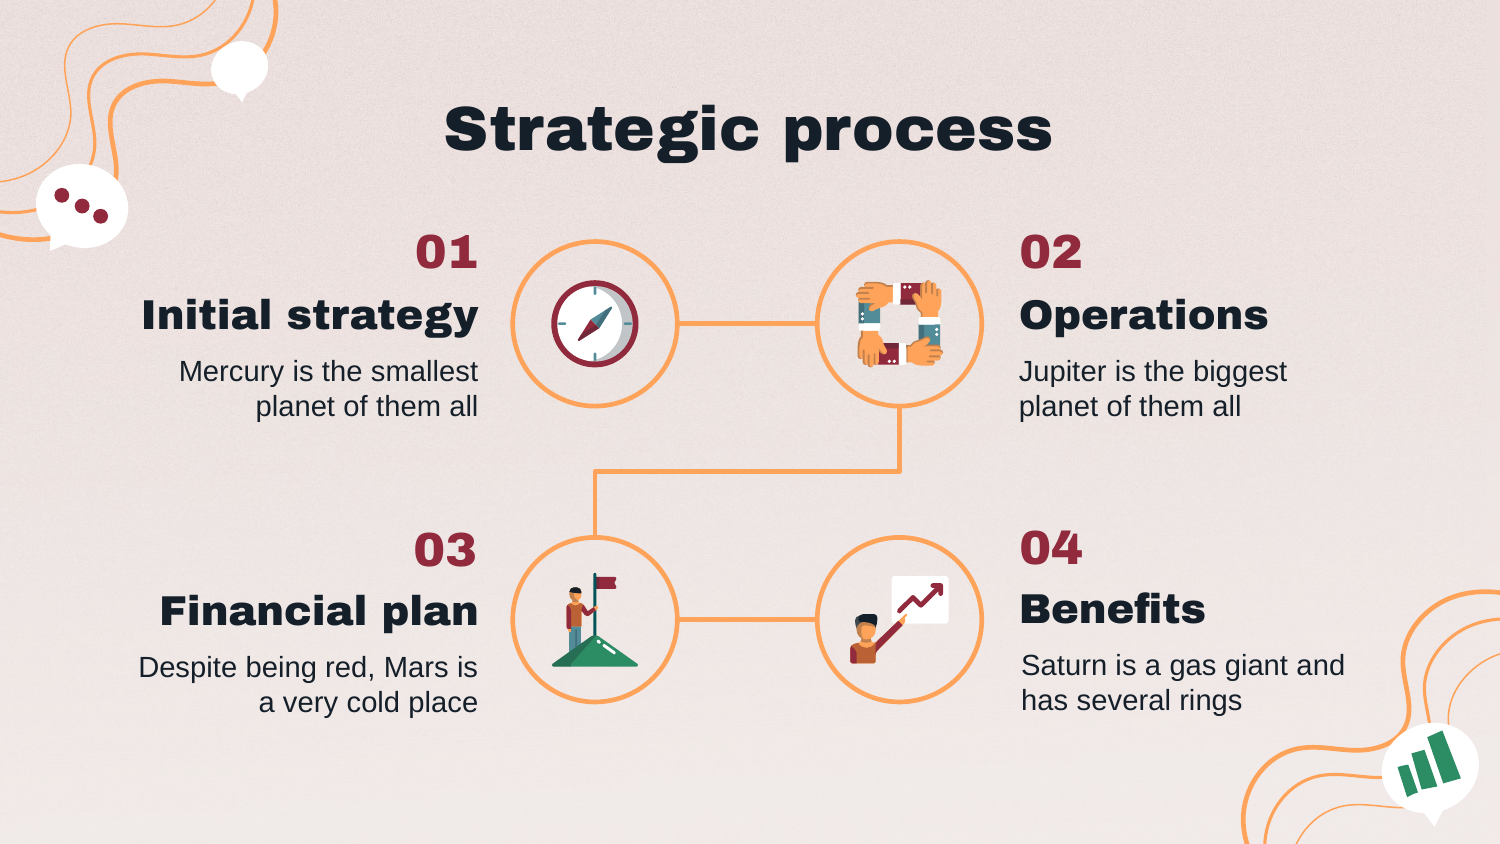

# Strategic process

01
02

Initial strategy

Operations

Mercury is the smallest planet of them all
Jupiter is the biggest planet of them all
04
03

Benefits

Financial plan

Saturn is a gas giant and has several rings
Despite being red, Mars is a very cold place